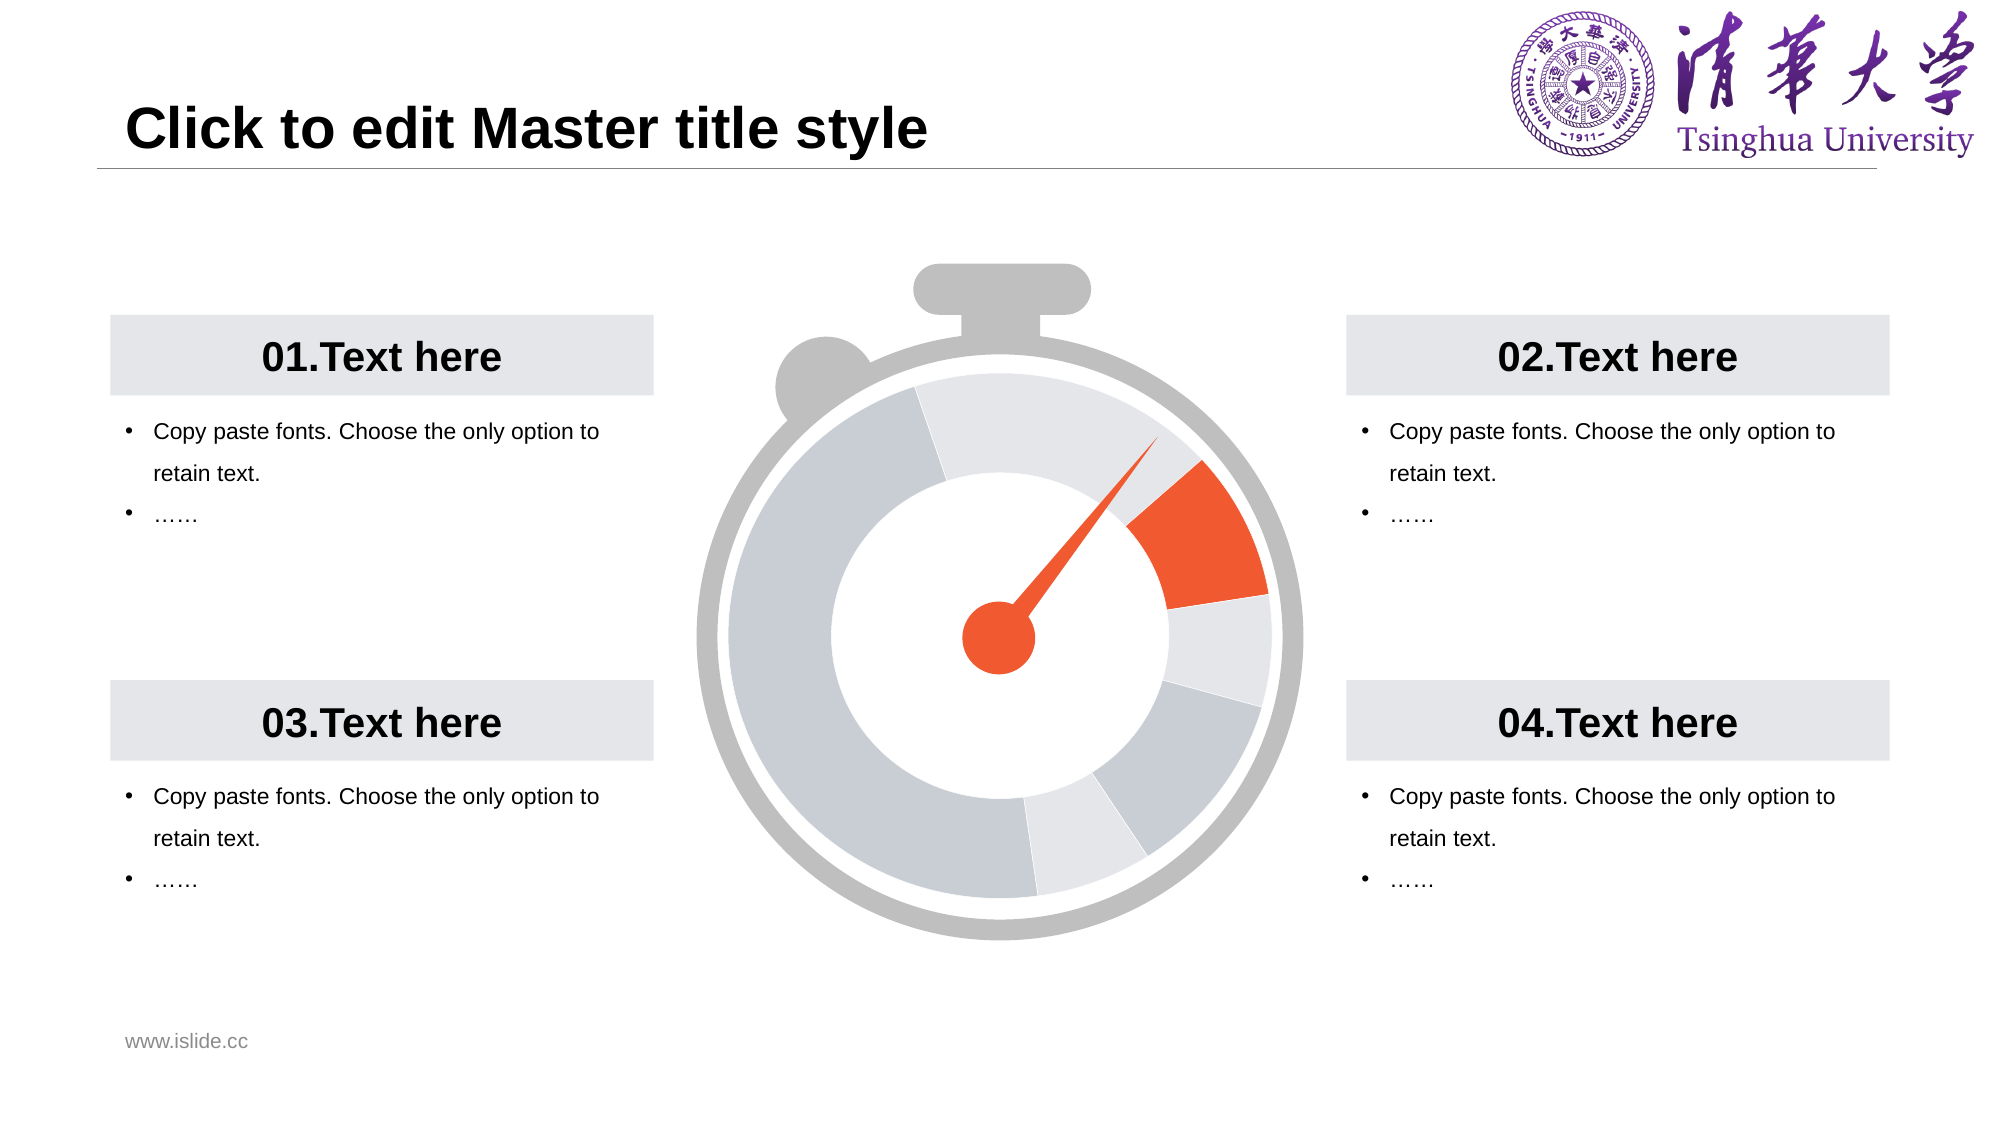

# Click to edit Master title style

01.Text here
02.Text here
Copy paste fonts. Choose the only option to retain text.
……
Copy paste fonts. Choose the only option to retain text.
……
03.Text here
04.Text here
Copy paste fonts. Choose the only option to retain text.
……
Copy paste fonts. Choose the only option to retain text.
……
www.islide.cc
10